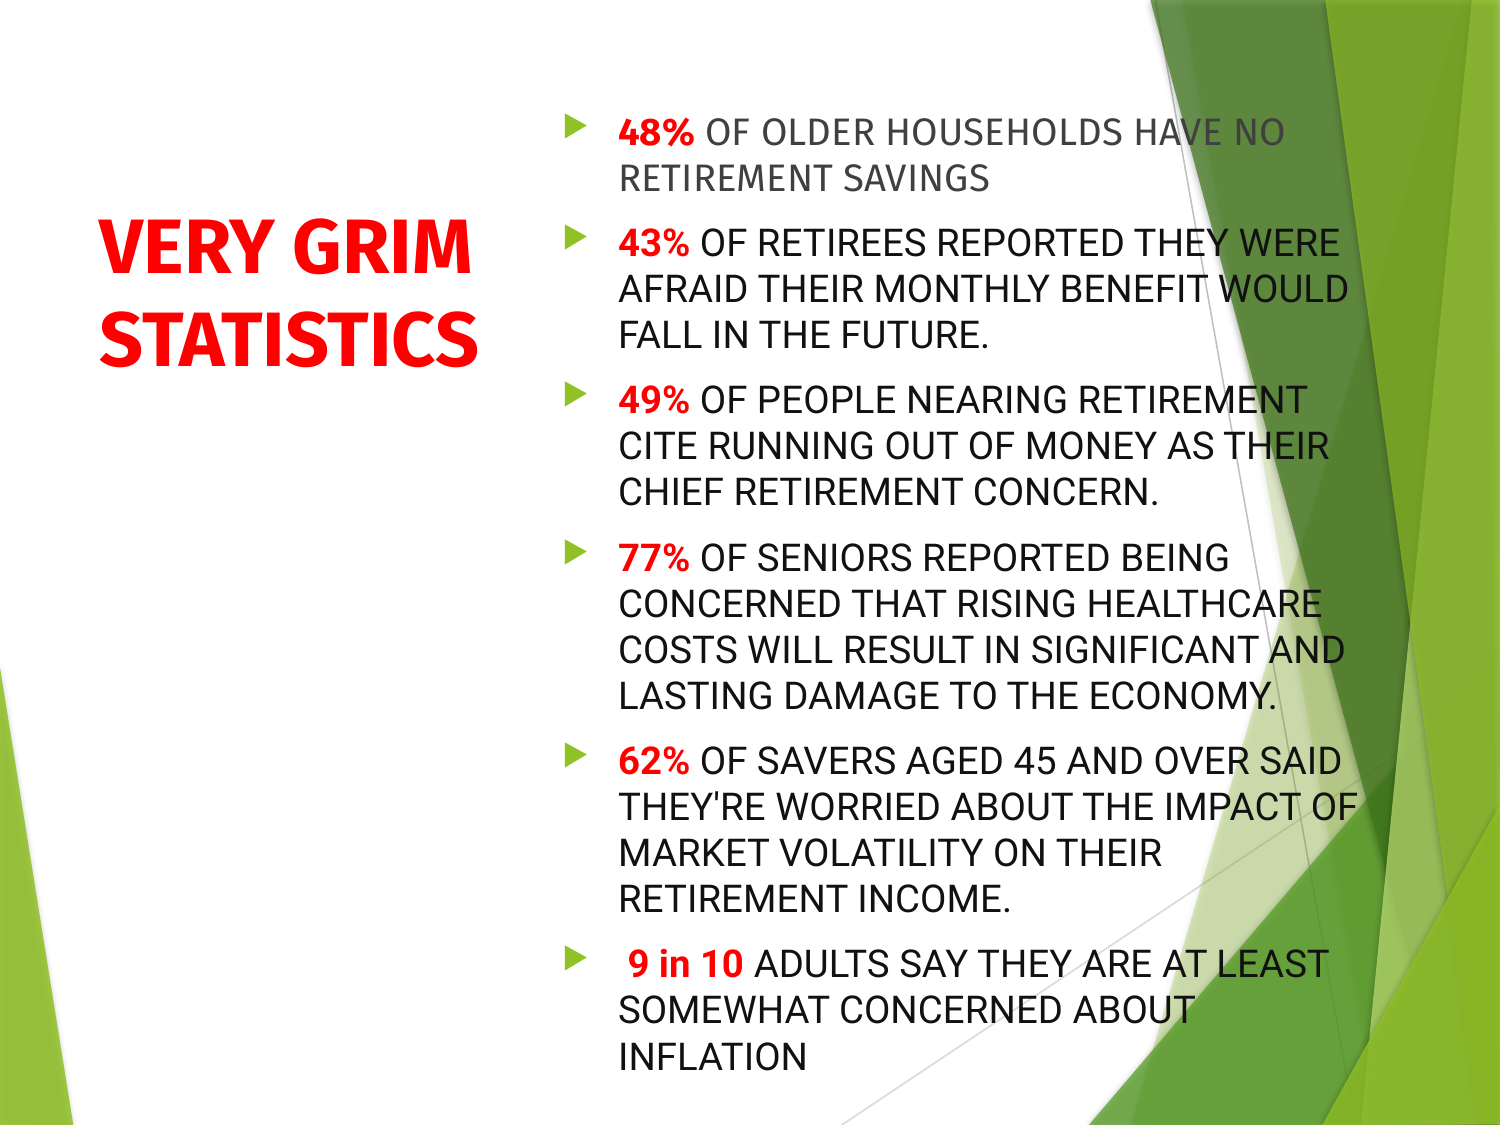

48% OF OLDER HOUSEHOLDS HAVE NO RETIREMENT SAVINGS
43% of retirees reported they were afraid their monthly benefit would fall in the future.
49% of people nearing retirement cite running out of money as their chief retirement concern.
77% of seniors reported being concerned that rising healthcare costs will result in significant and lasting damage to the economy.
62% of savers aged 45 and over said they're worried about the impact of market volatility on their retirement income.
 9 in 10 adults say they are at least somewhat concerned about inflation
# VERY GRIM STATISTICS